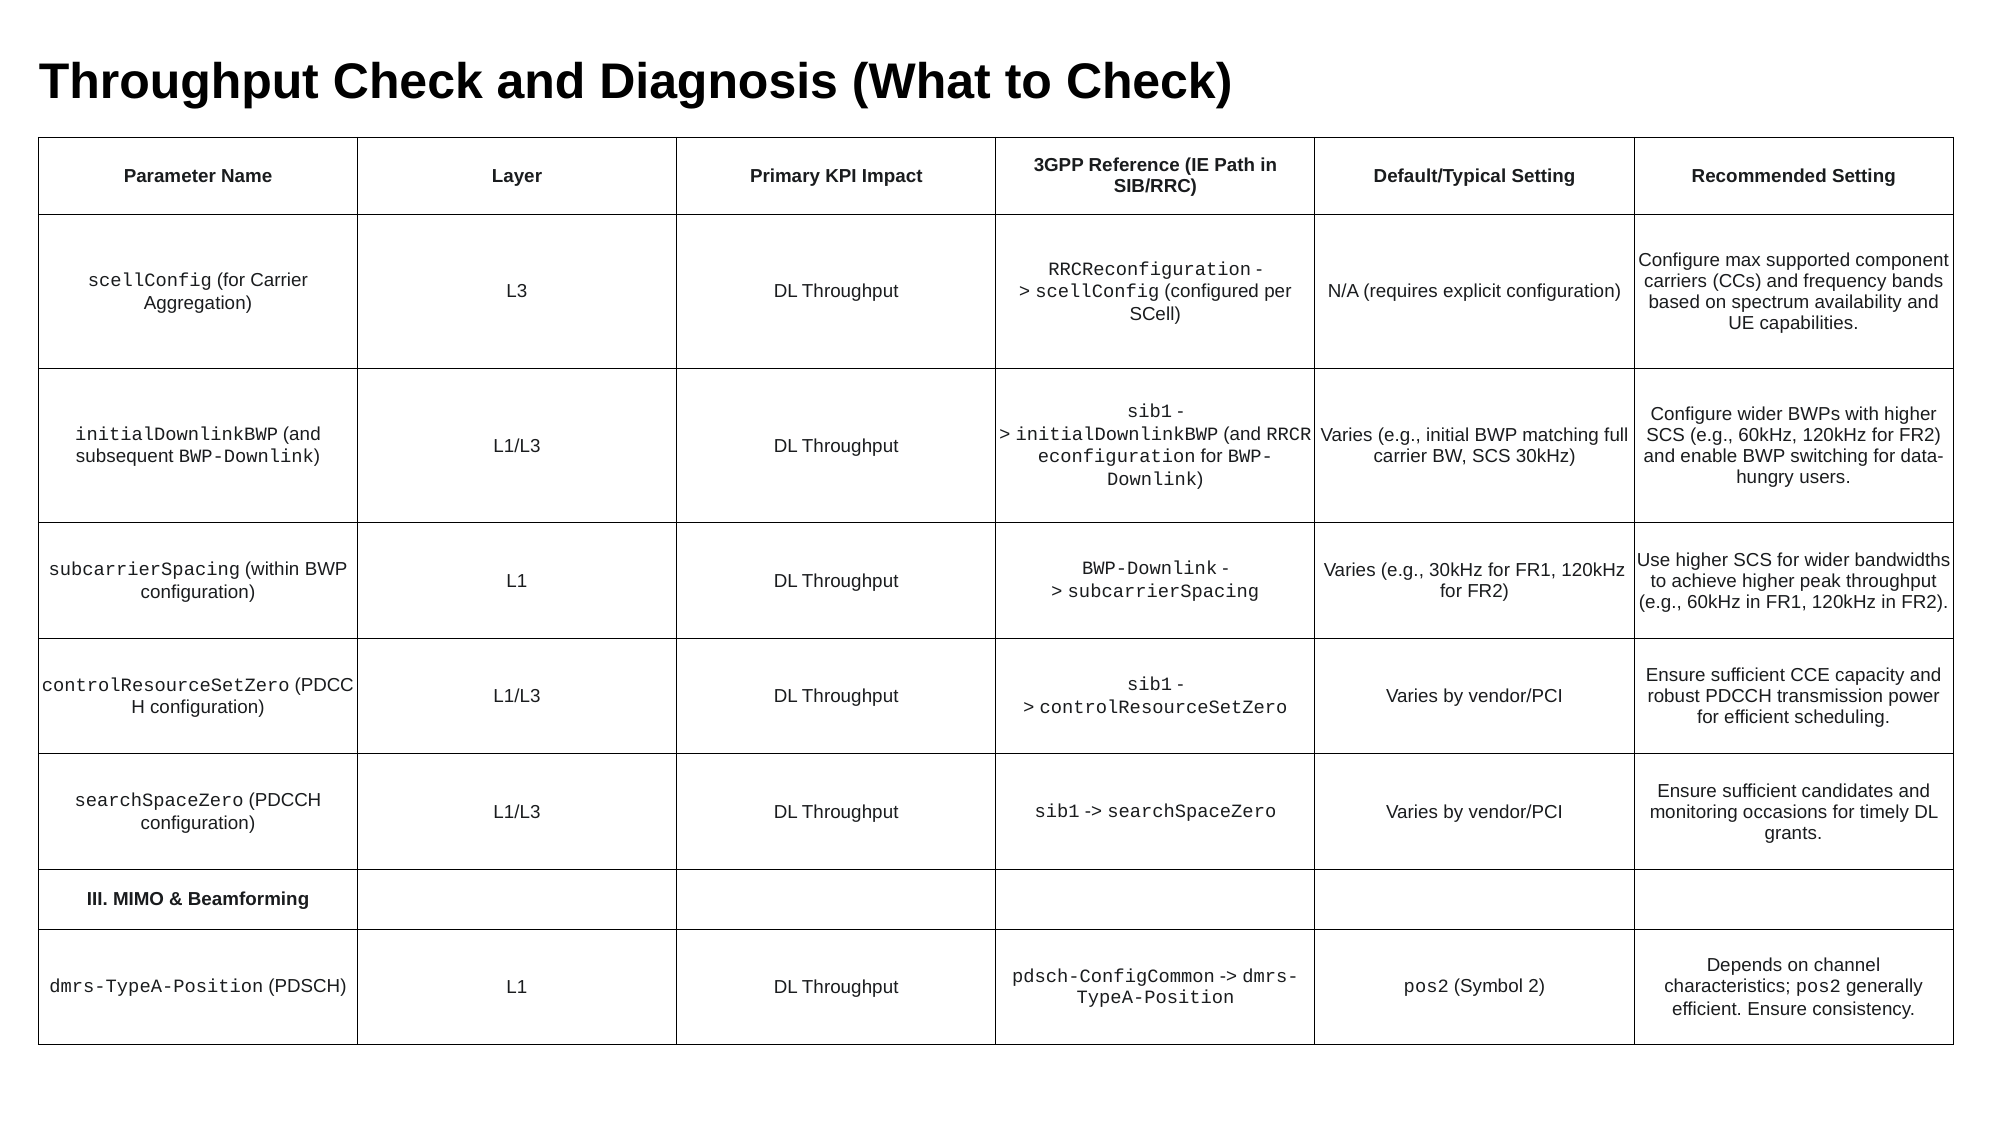

Throughput Check and Diagnosis (What to Check)
| Parameter Name | Layer | Primary KPI Impact | 3GPP Reference (IE Path in SIB/RRC) | Default/Typical Setting | Recommended Setting |
| --- | --- | --- | --- | --- | --- |
| scellConfig (for Carrier Aggregation) | L3 | DL Throughput | RRCReconfiguration -> scellConfig (configured per SCell) | N/A (requires explicit configuration) | Configure max supported component carriers (CCs) and frequency bands based on spectrum availability and UE capabilities. |
| initialDownlinkBWP (and subsequent BWP-Downlink) | L1/L3 | DL Throughput | sib1 -> initialDownlinkBWP (and RRCReconfiguration for BWP-Downlink) | Varies (e.g., initial BWP matching full carrier BW, SCS 30kHz) | Configure wider BWPs with higher SCS (e.g., 60kHz, 120kHz for FR2) and enable BWP switching for data-hungry users. |
| subcarrierSpacing (within BWP configuration) | L1 | DL Throughput | BWP-Downlink -> subcarrierSpacing | Varies (e.g., 30kHz for FR1, 120kHz for FR2) | Use higher SCS for wider bandwidths to achieve higher peak throughput (e.g., 60kHz in FR1, 120kHz in FR2). |
| controlResourceSetZero (PDCCH configuration) | L1/L3 | DL Throughput | sib1 -> controlResourceSetZero | Varies by vendor/PCI | Ensure sufficient CCE capacity and robust PDCCH transmission power for efficient scheduling. |
| searchSpaceZero (PDCCH configuration) | L1/L3 | DL Throughput | sib1 -> searchSpaceZero | Varies by vendor/PCI | Ensure sufficient candidates and monitoring occasions for timely DL grants. |
| III. MIMO & Beamforming |  |  |  |  |  |
| dmrs-TypeA-Position (PDSCH) | L1 | DL Throughput | pdsch-ConfigCommon -> dmrs-TypeA-Position | pos2 (Symbol 2) | Depends on channel characteristics; pos2 generally efficient. Ensure consistency. |